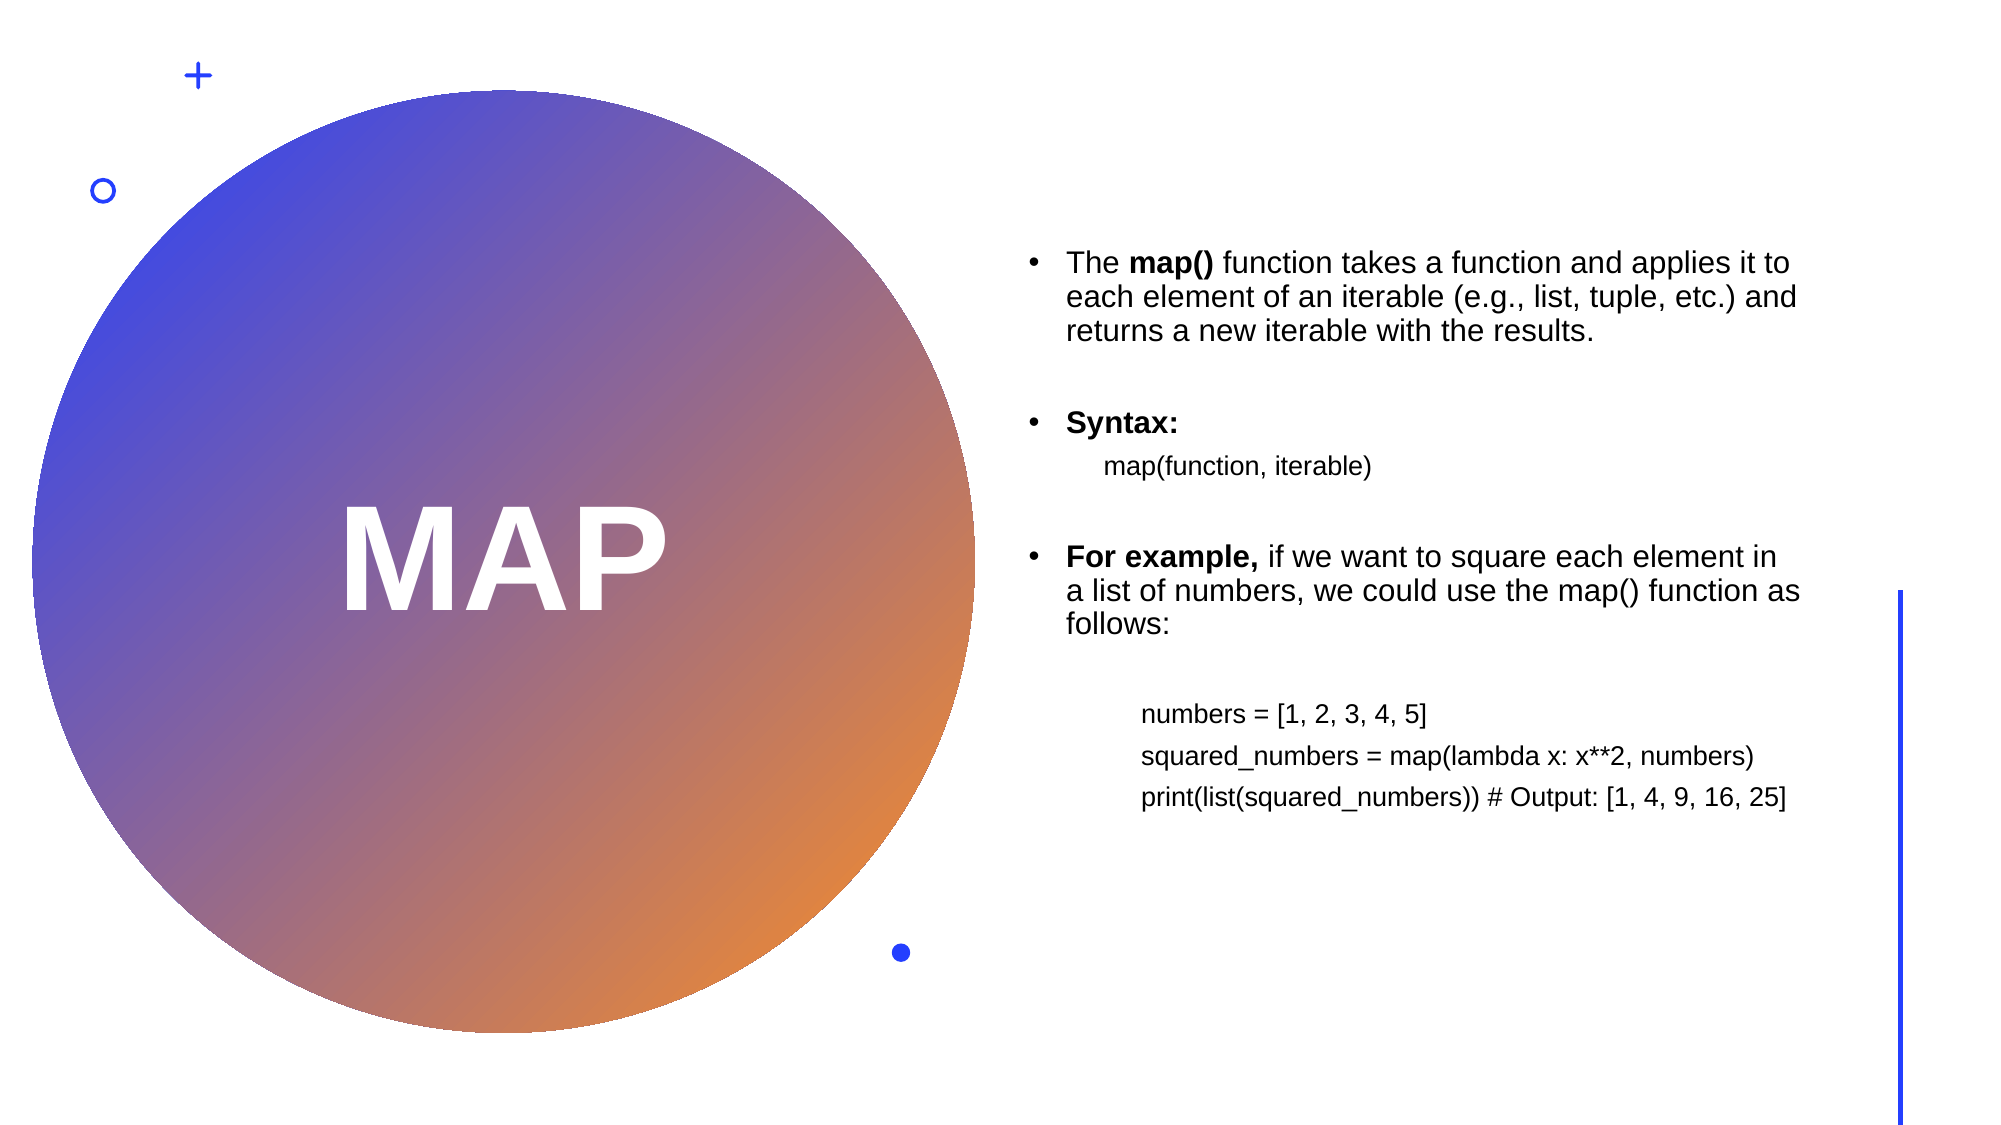

The map() function takes a function and applies it to each element of an iterable (e.g., list, tuple, etc.) and returns a new iterable with the results.

Syntax:
map(function, iterable)

For example, if we want to square each element in a list of numbers, we could use the map() function as follows:

numbers = [1, 2, 3, 4, 5]
squared_numbers = map(lambda x: x**2, numbers)
print(list(squared_numbers)) # Output: [1, 4, 9, 16, 25]

# map